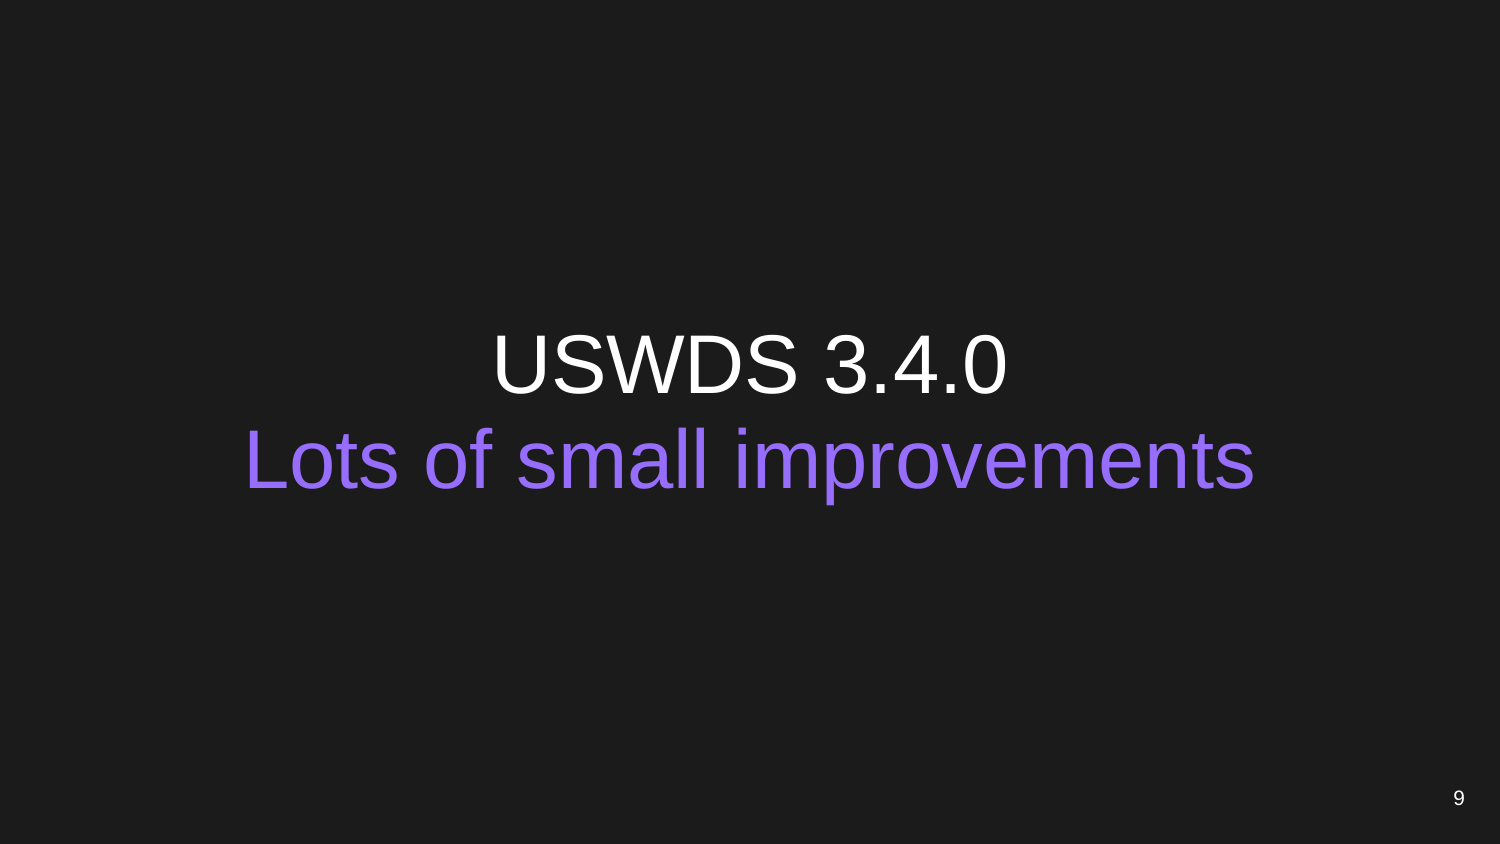

# USWDS 3.4.0
Lots of small improvements
9